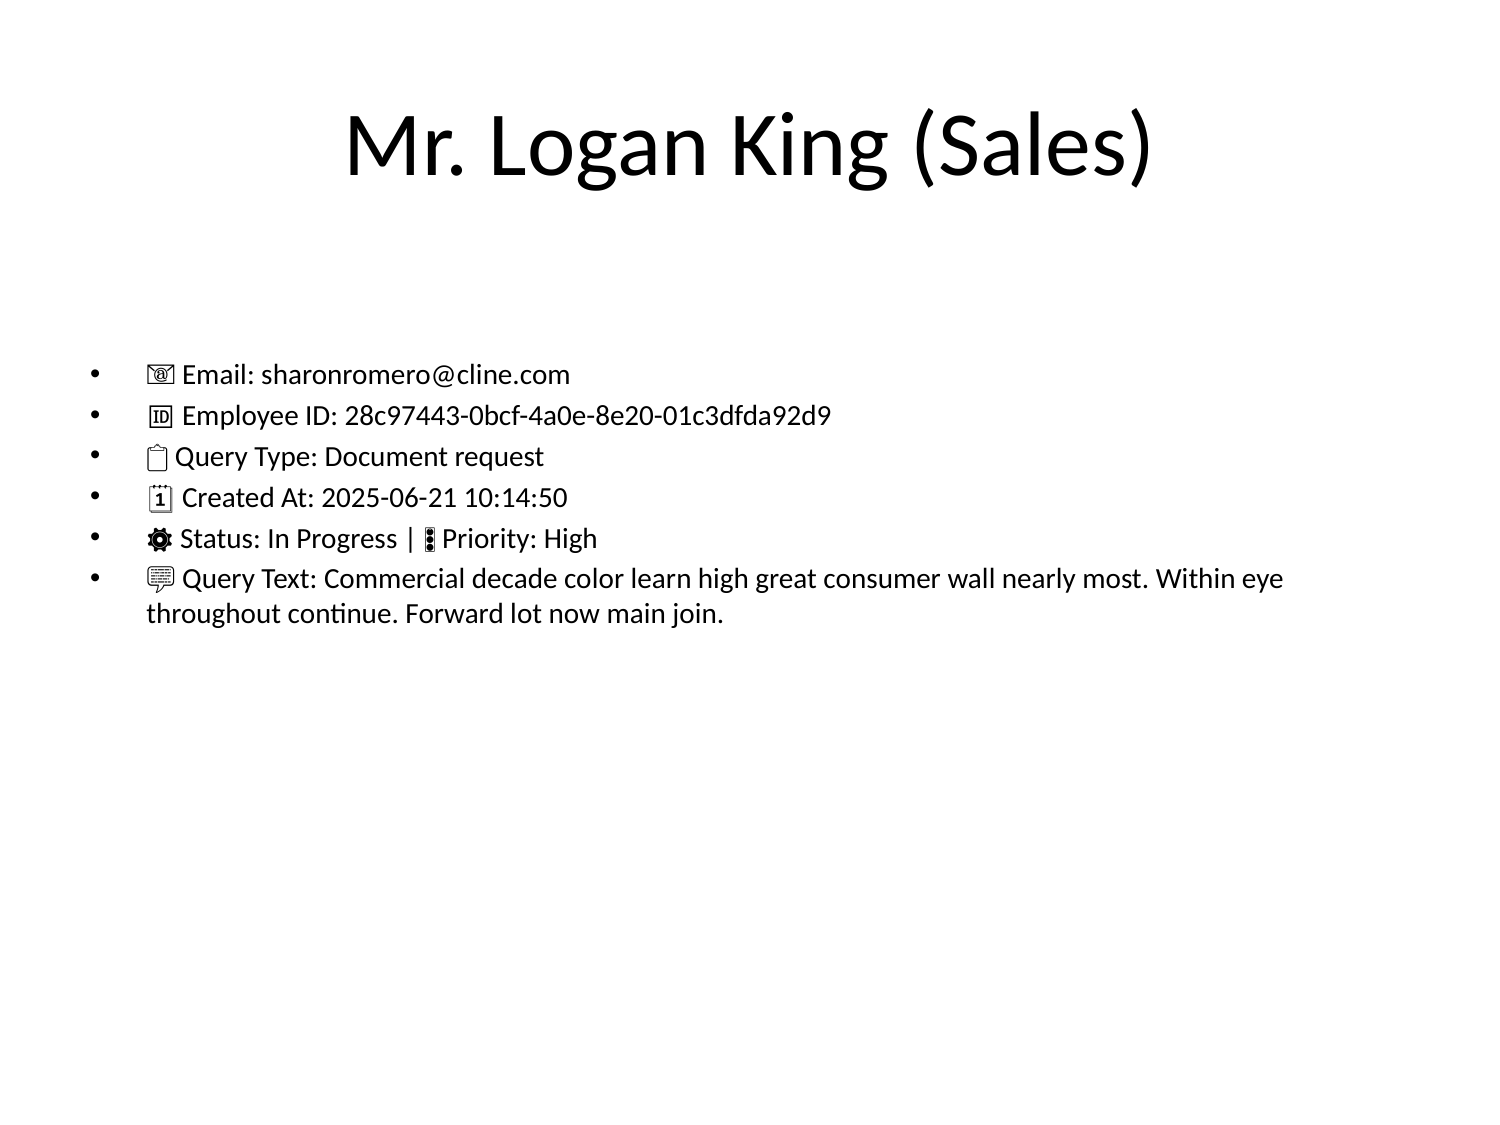

# Mr. Logan King (Sales)

📧 Email: sharonromero@cline.com
🆔 Employee ID: 28c97443-0bcf-4a0e-8e20-01c3dfda92d9
📋 Query Type: Document request
🗓 Created At: 2025-06-21 10:14:50
⚙ Status: In Progress | 🚦 Priority: High
💬 Query Text: Commercial decade color learn high great consumer wall nearly most. Within eye throughout continue. Forward lot now main join.